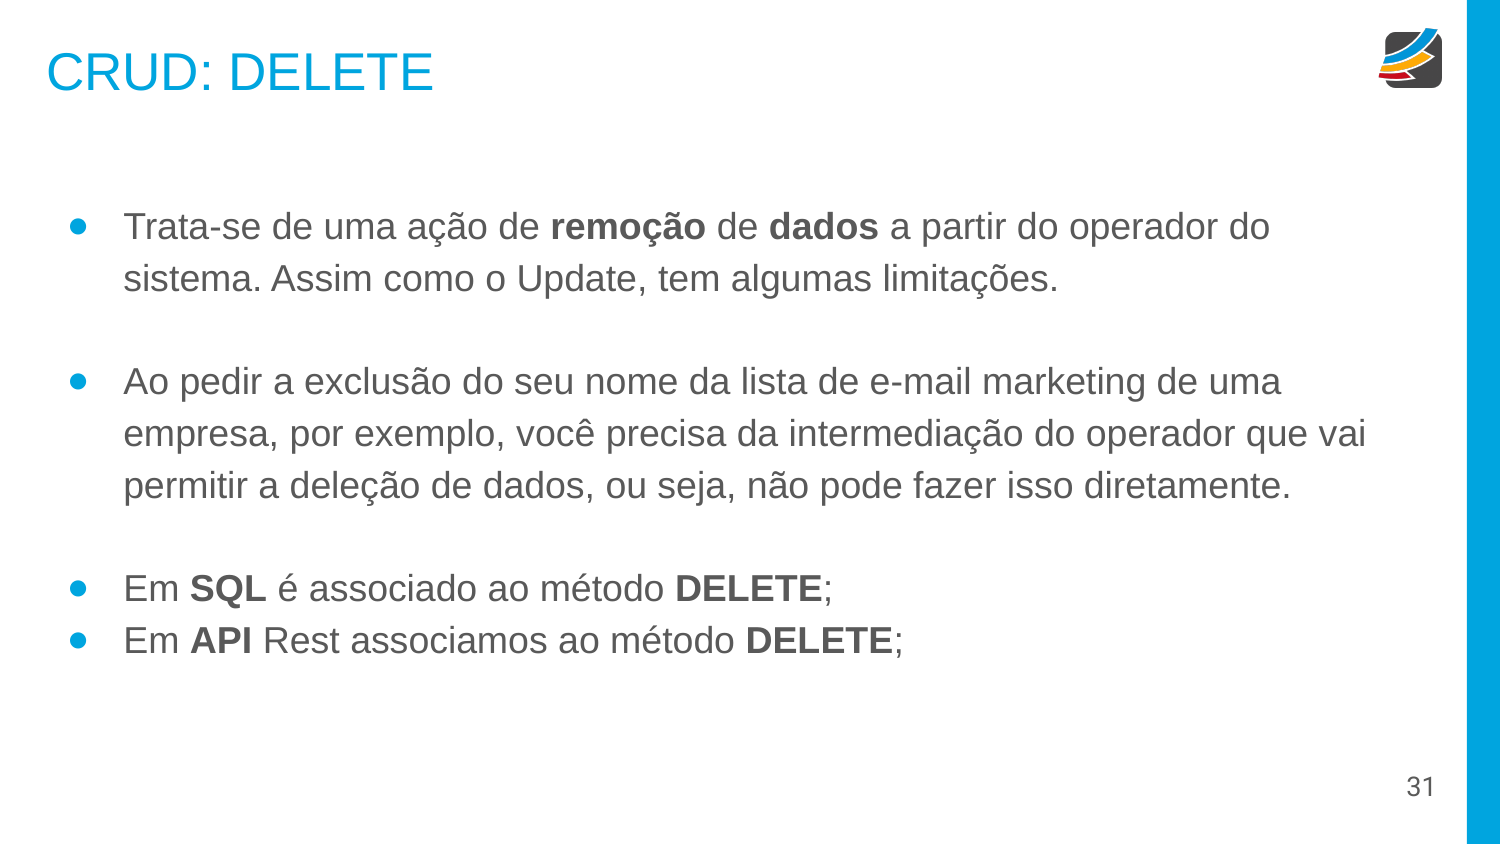

# CRUD: DELETE
Trata-se de uma ação de remoção de dados a partir do operador do sistema. Assim como o Update, tem algumas limitações.

Ao pedir a exclusão do seu nome da lista de e-mail marketing de uma empresa, por exemplo, você precisa da intermediação do operador que vai permitir a deleção de dados, ou seja, não pode fazer isso diretamente.

Em SQL é associado ao método DELETE;
Em API Rest associamos ao método DELETE;
31